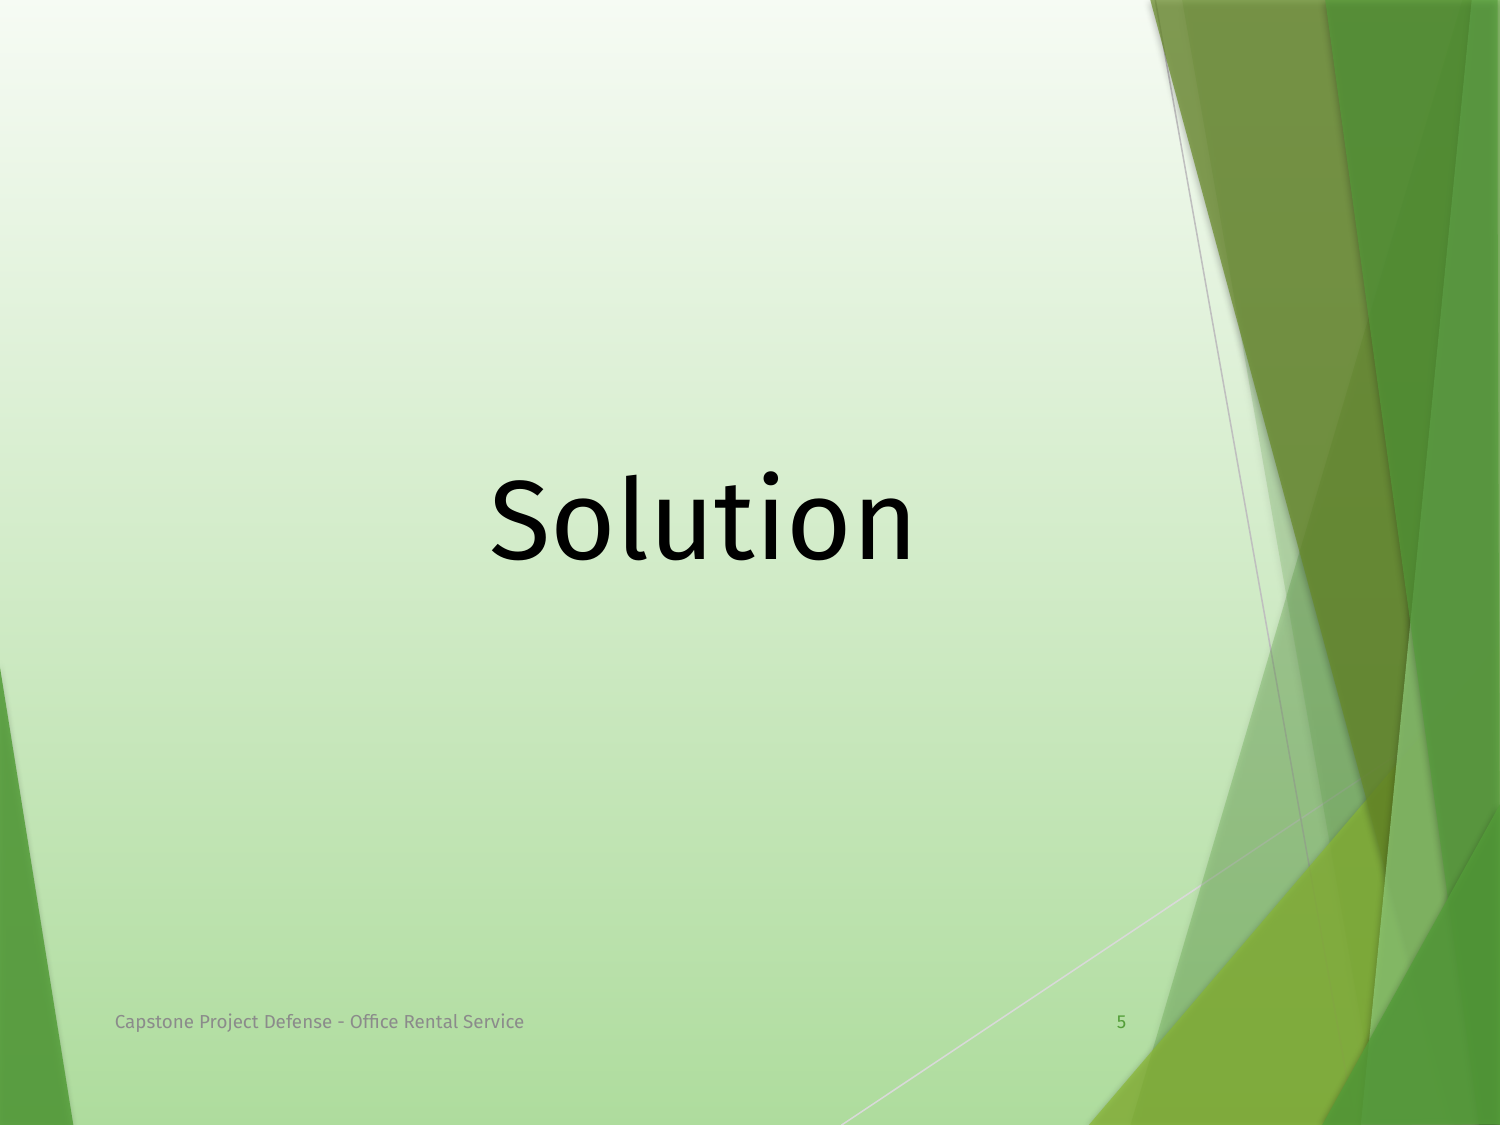

# Solution
Capstone Project Defense - Office Rental Service
5